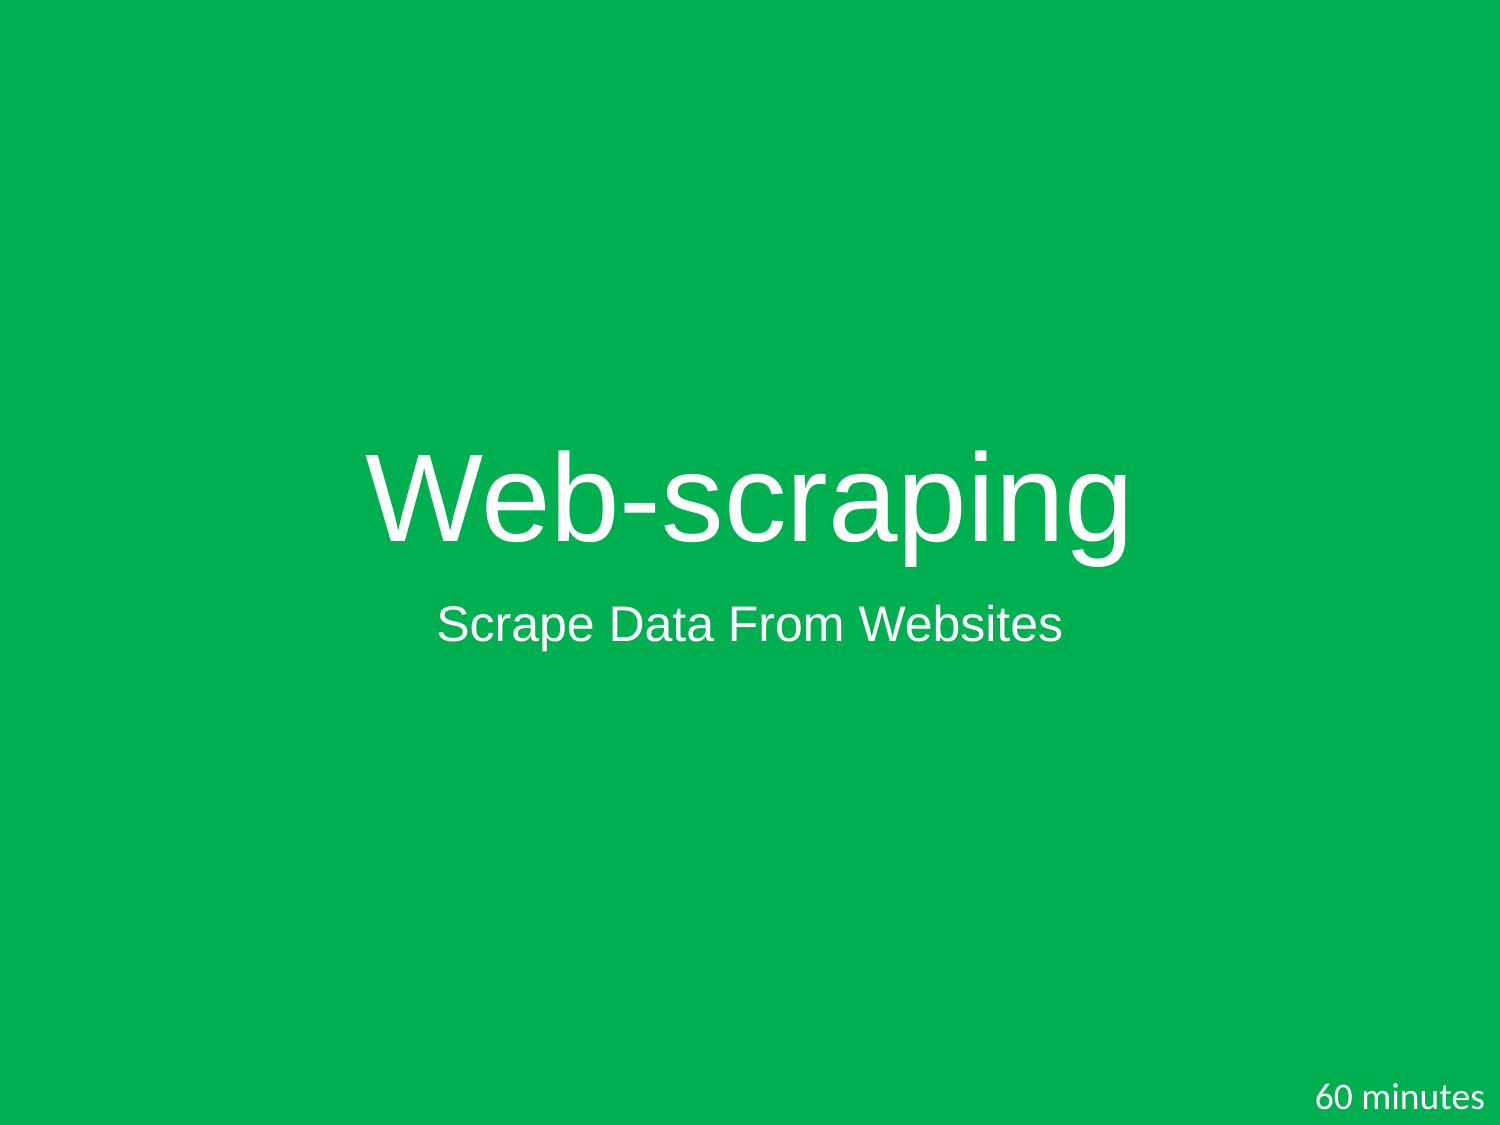

# Web-scraping
Scrape Data From Websites
60 minutes